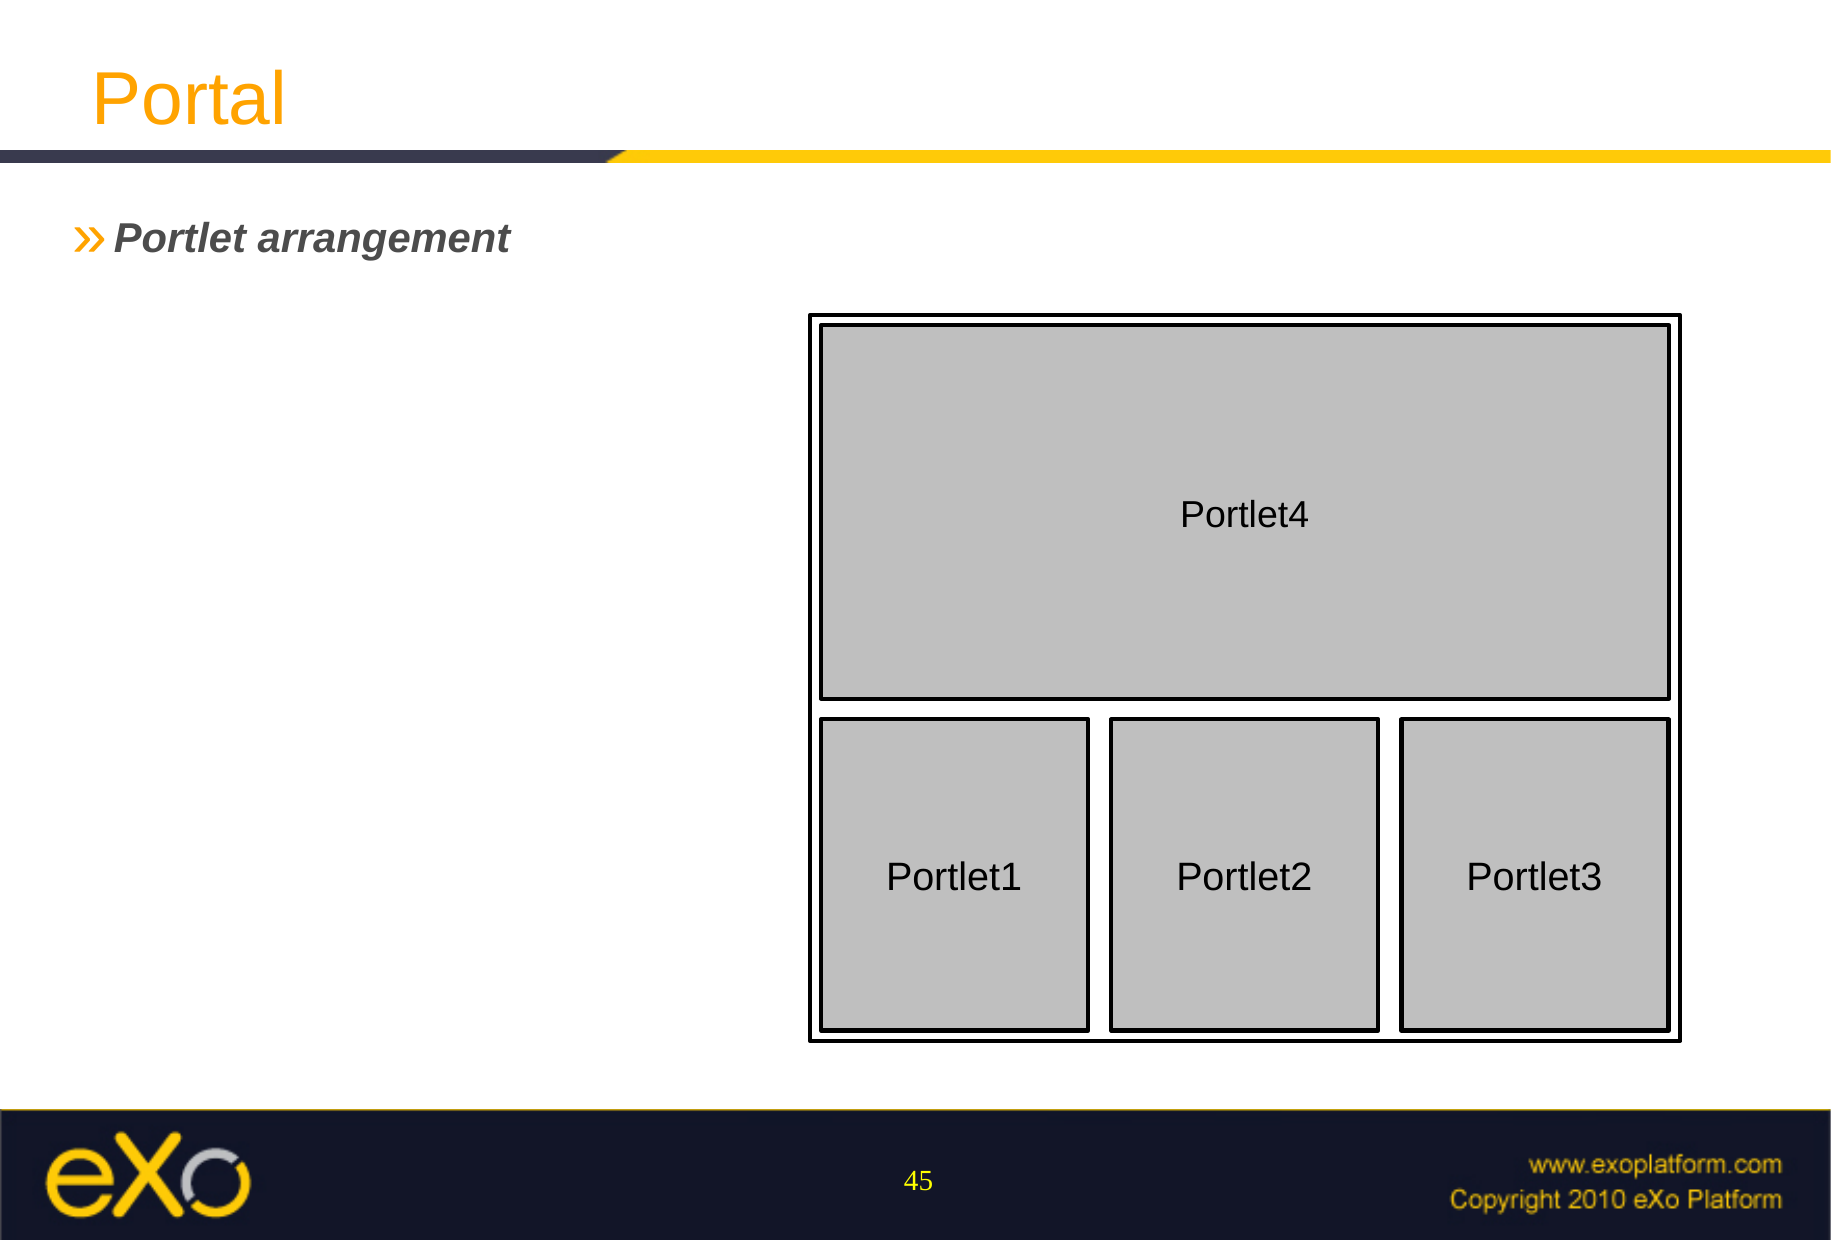

Portal
Portlet arrangement

Portlet4

Portlet1

Portlet2

Portlet3